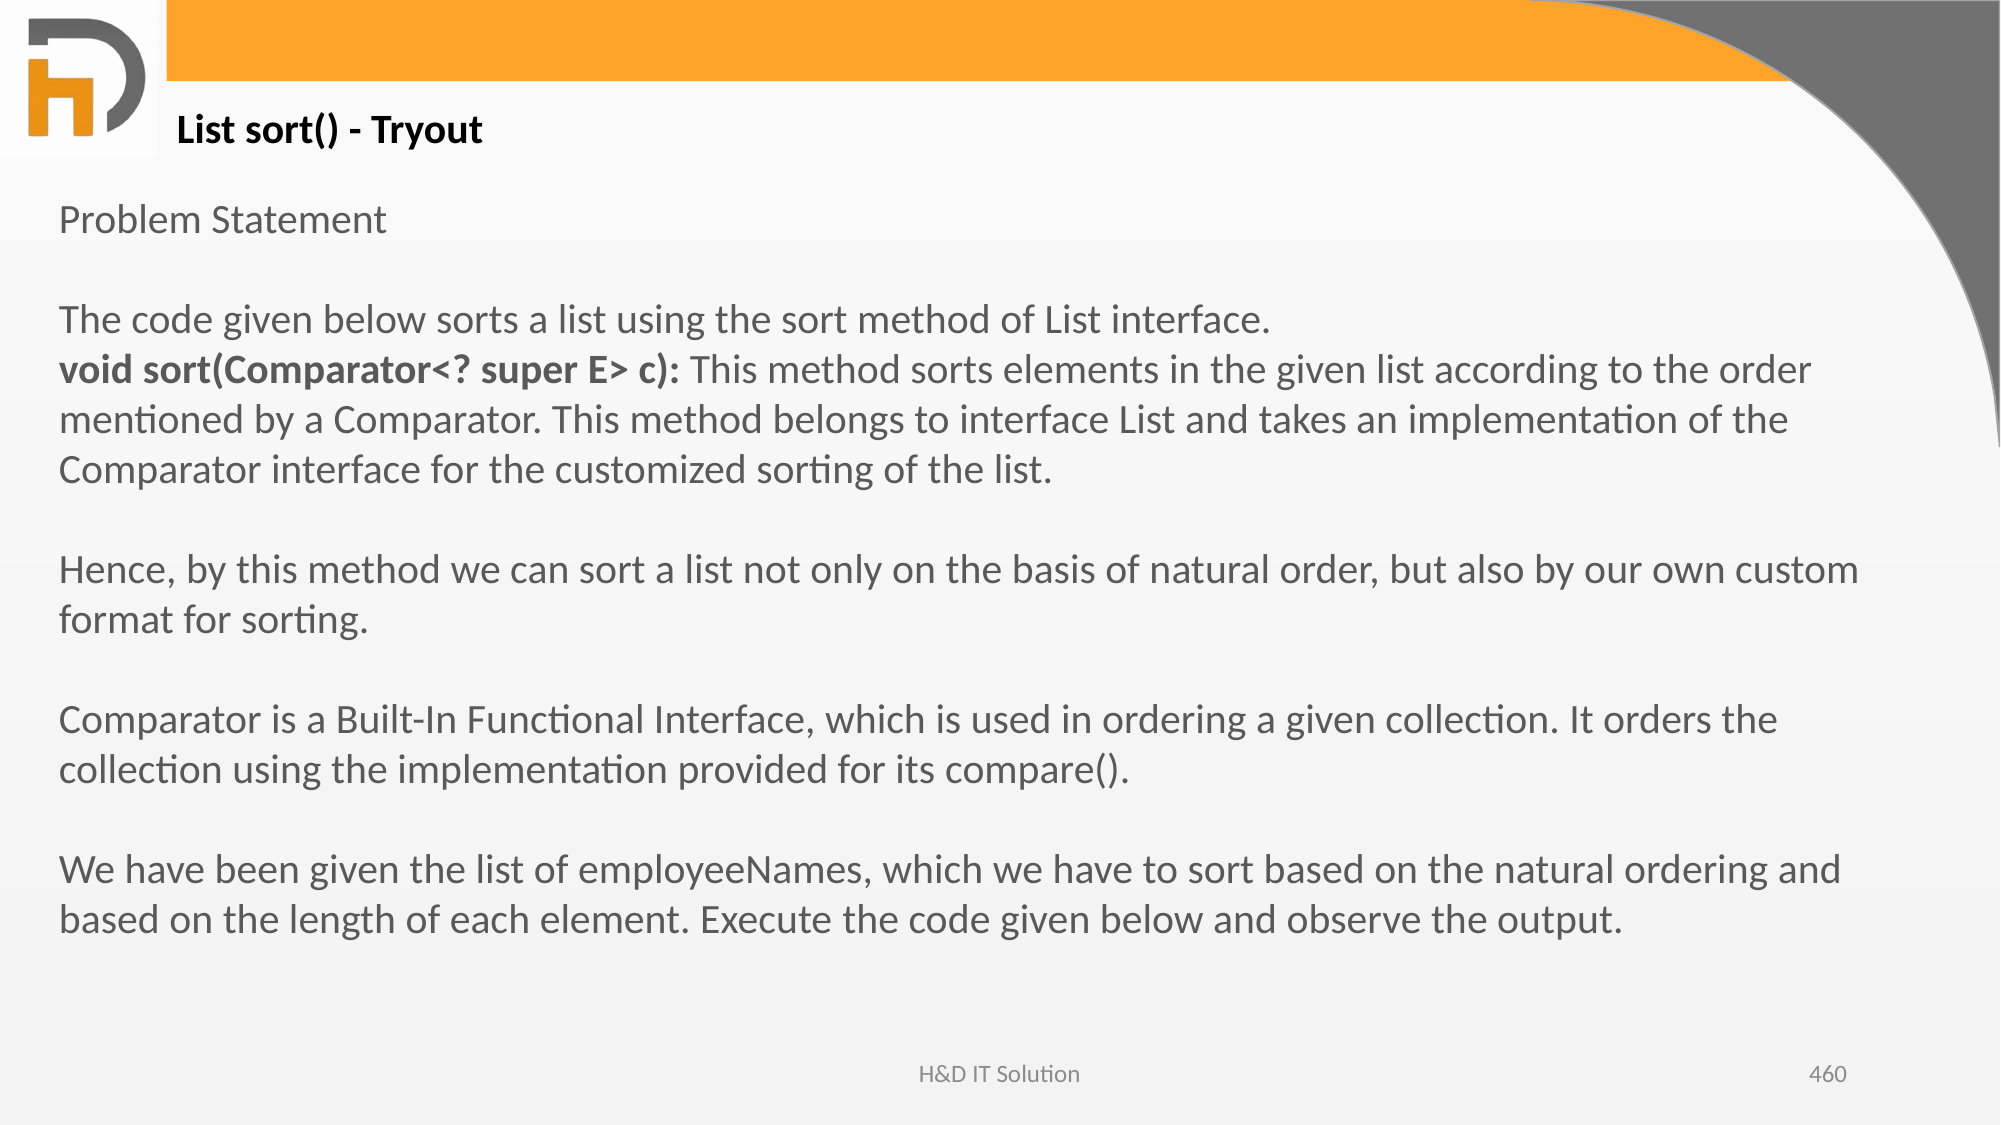

List sort() - Tryout
Problem Statement

The code given below sorts a list using the sort method of List interface.
void sort​(Comparator<? super E> c): This method sorts elements in the given list according to the order mentioned by a Comparator. This method belongs to interface List and takes an implementation of the Comparator interface for the customized sorting of the list.

Hence, by this method we can sort a list not only on the basis of natural order, but also by our own custom format for sorting.

Comparator is a Built-In Functional Interface, which is used in ordering a given collection. It orders the collection using the implementation provided for its compare().

We have been given the list of employeeNames, which we have to sort based on the natural ordering and based on the length of each element. Execute the code given below and observe the output.
H&D IT Solution
460